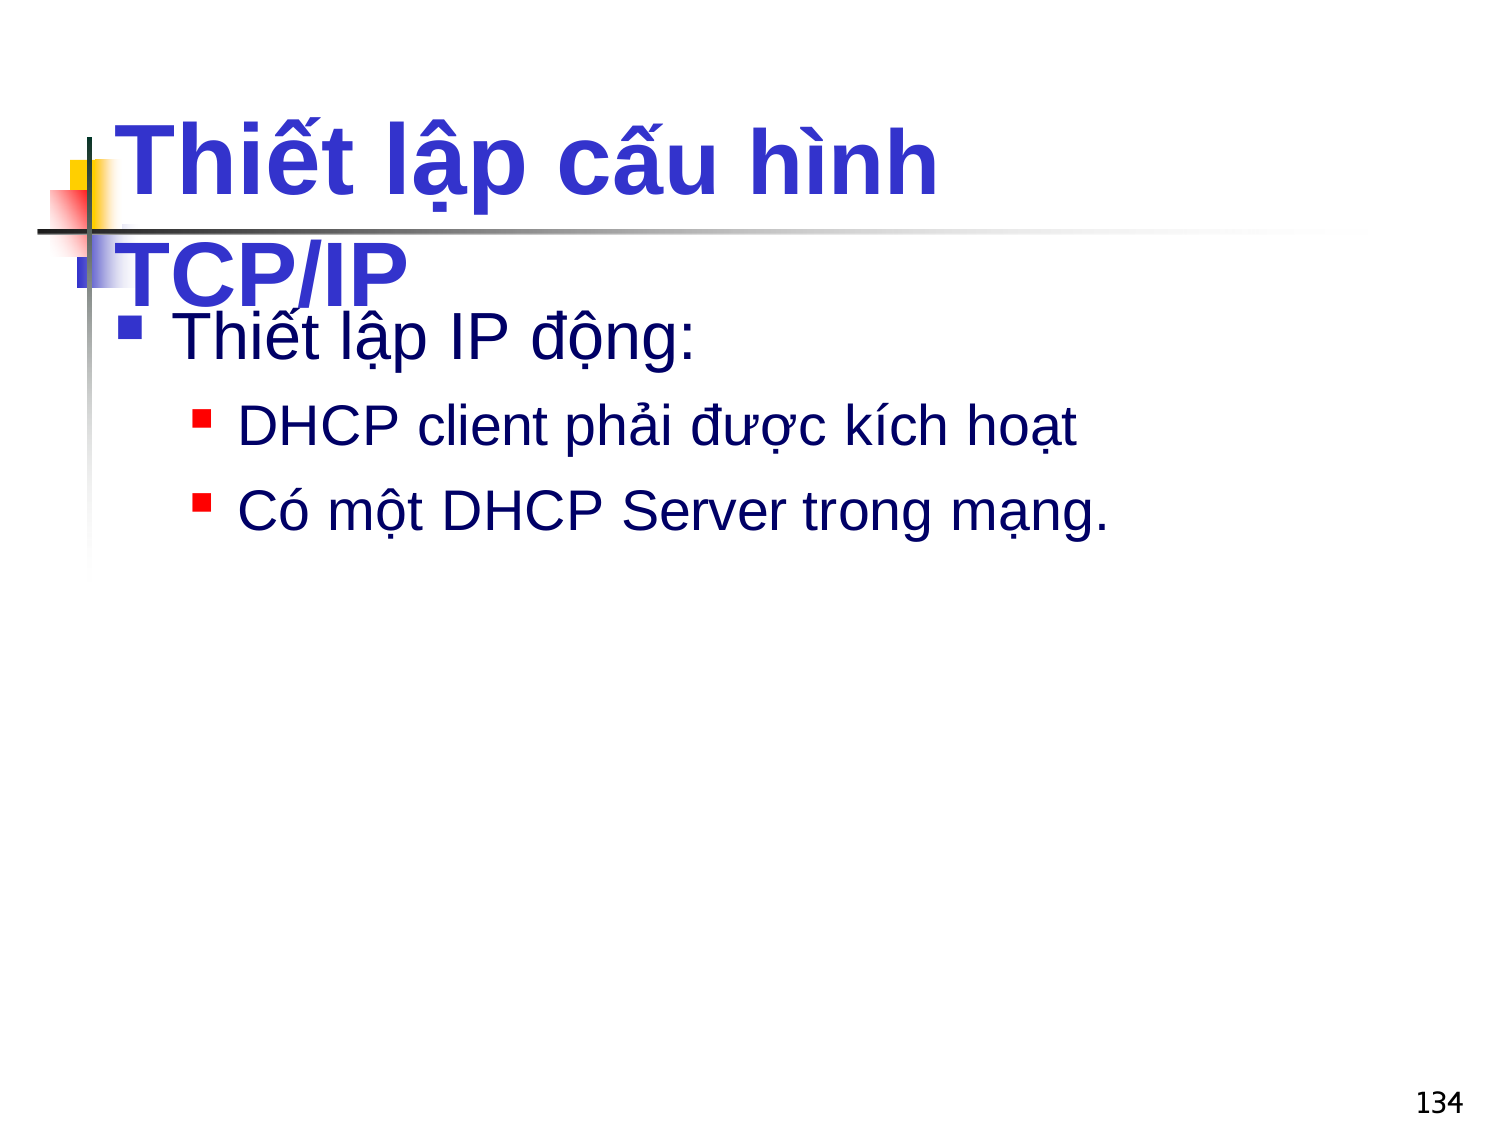

# Thiết lập cấu hình TCP/IP
Thiết lập IP động:
DHCP client phải được kích hoạt
Có một DHCP Server trong mạng.
134